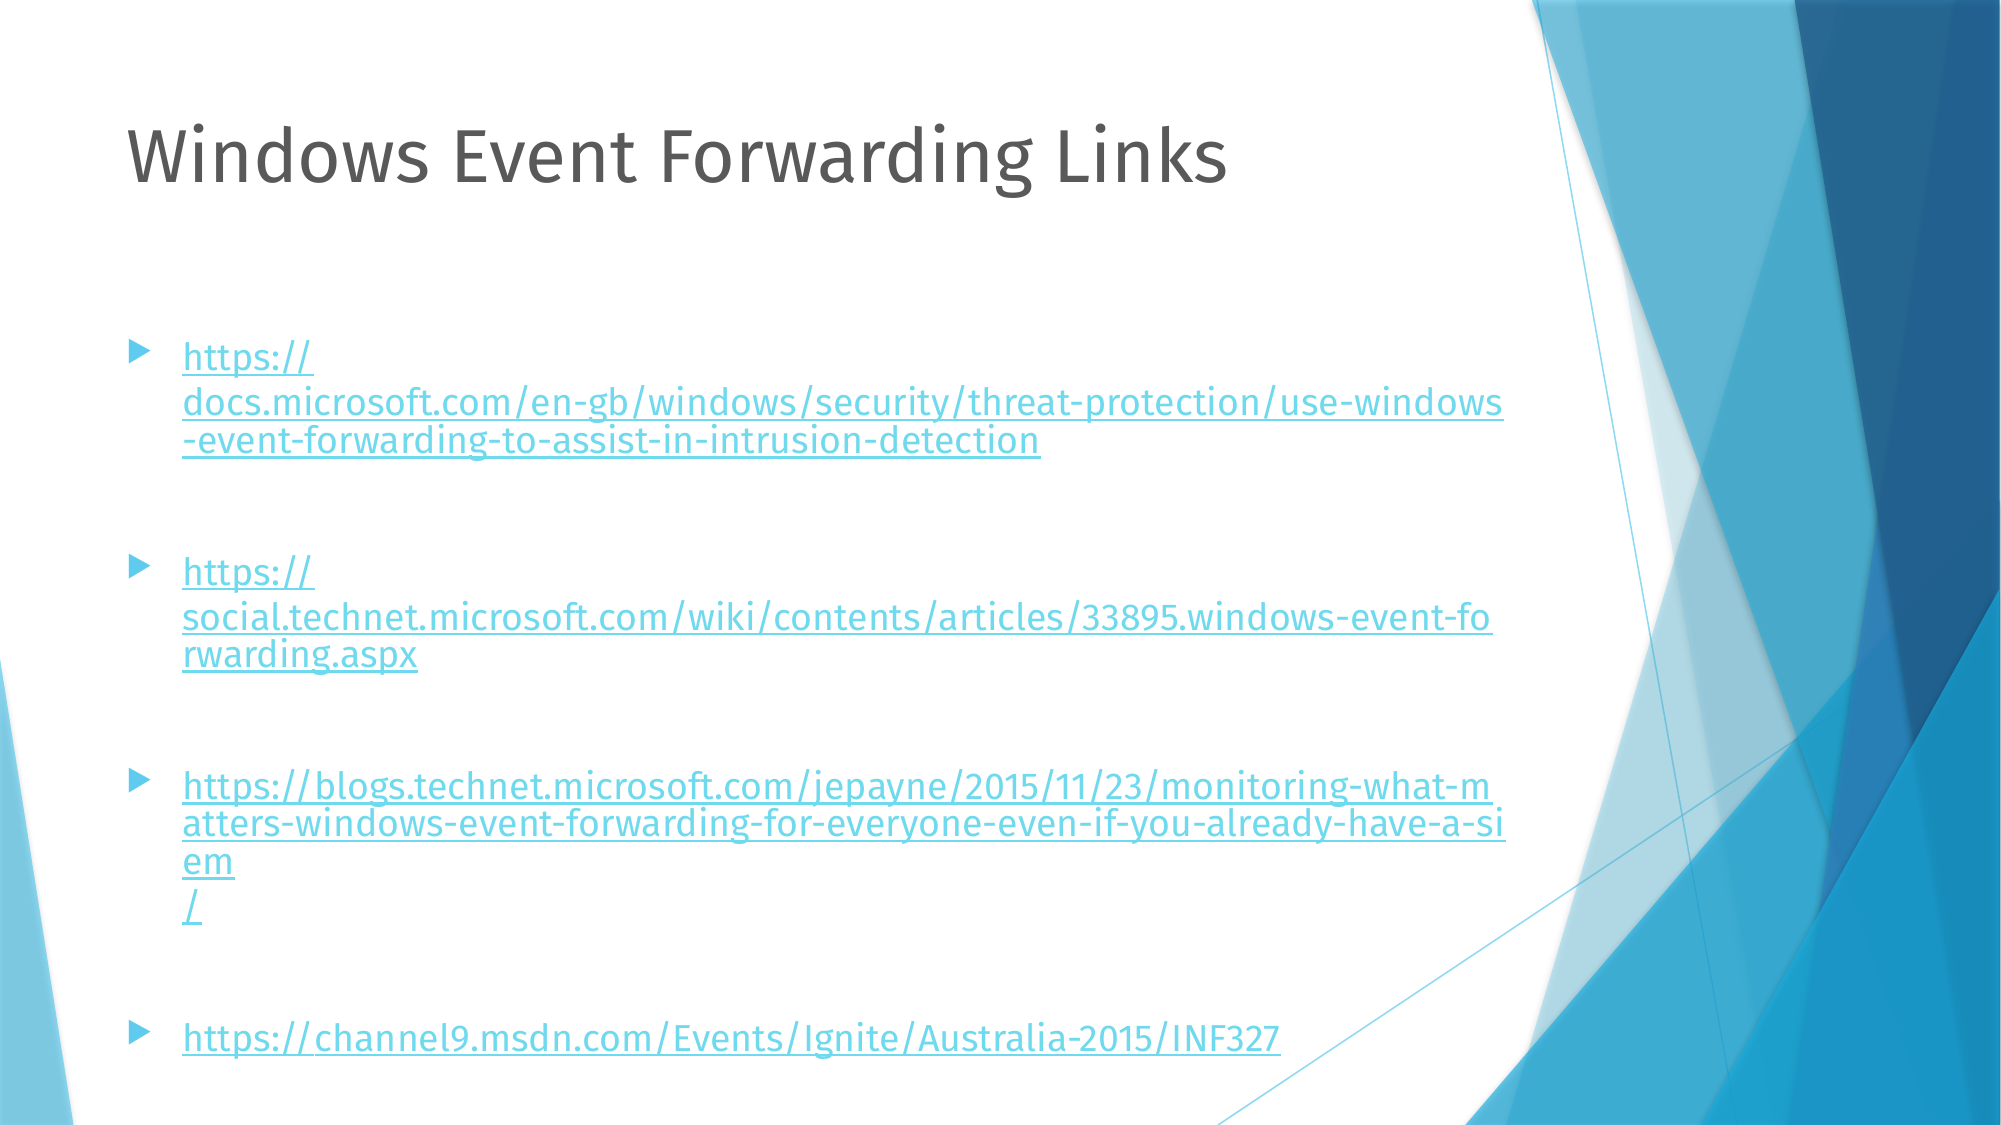

# Windows Event Forwarding Links
https://docs.microsoft.com/en-gb/windows/security/threat-protection/use-windows-event-forwarding-to-assist-in-intrusion-detection

https://social.technet.microsoft.com/wiki/contents/articles/33895.windows-event-forwarding.aspx

https://blogs.technet.microsoft.com/jepayne/2015/11/23/monitoring-what-matters-windows-event-forwarding-for-everyone-even-if-you-already-have-a-siem/

https://channel9.msdn.com/Events/Ignite/Australia-2015/INF327